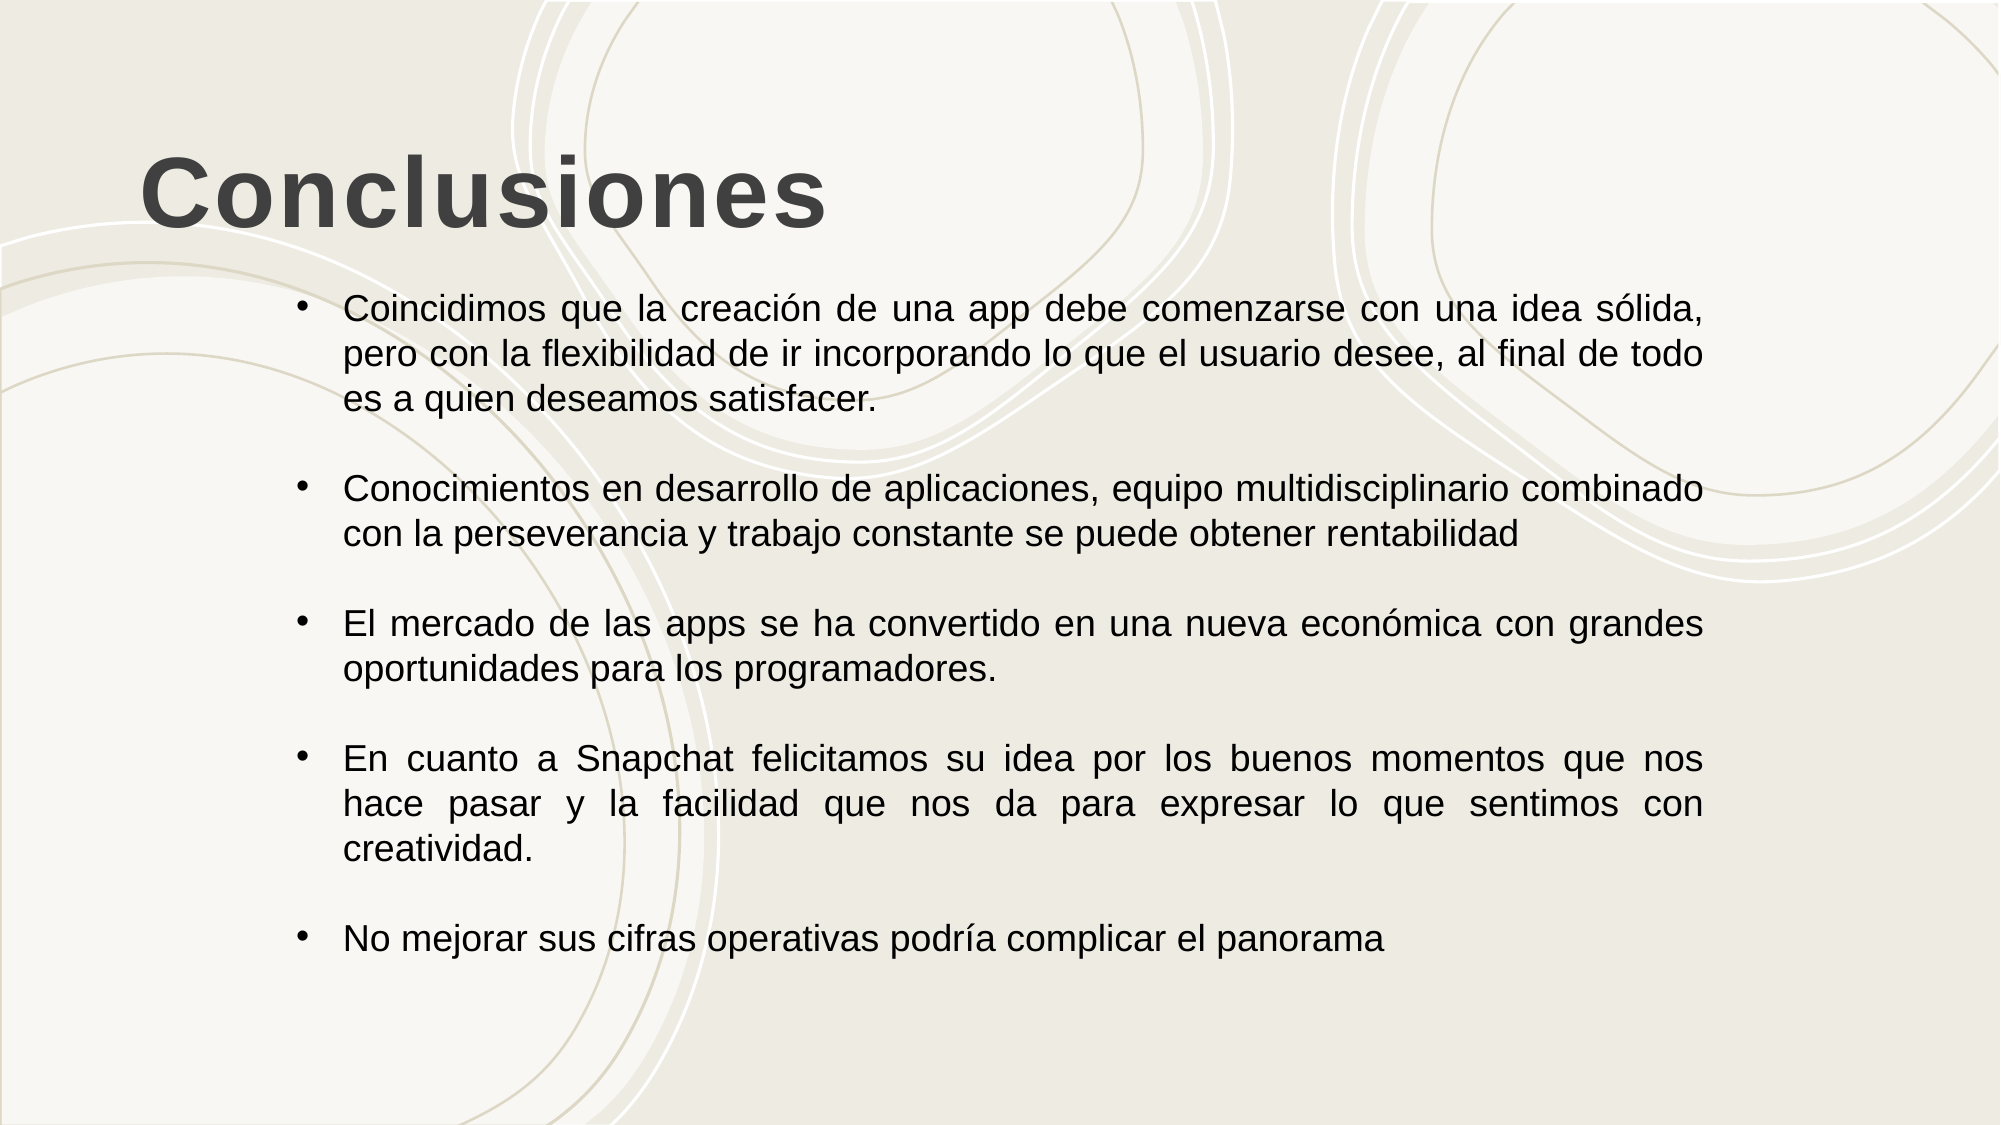

# Conclusiones
Coincidimos que la creación de una app debe comenzarse con una idea sólida, pero con la flexibilidad de ir incorporando lo que el usuario desee, al final de todo es a quien deseamos satisfacer.

Conocimientos en desarrollo de aplicaciones, equipo multidisciplinario combinado con la perseverancia y trabajo constante se puede obtener rentabilidad

El mercado de las apps se ha convertido en una nueva económica con grandes oportunidades para los programadores.

En cuanto a Snapchat felicitamos su idea por los buenos momentos que nos hace pasar y la facilidad que nos da para expresar lo que sentimos con creatividad.

No mejorar sus cifras operativas podría complicar el panorama